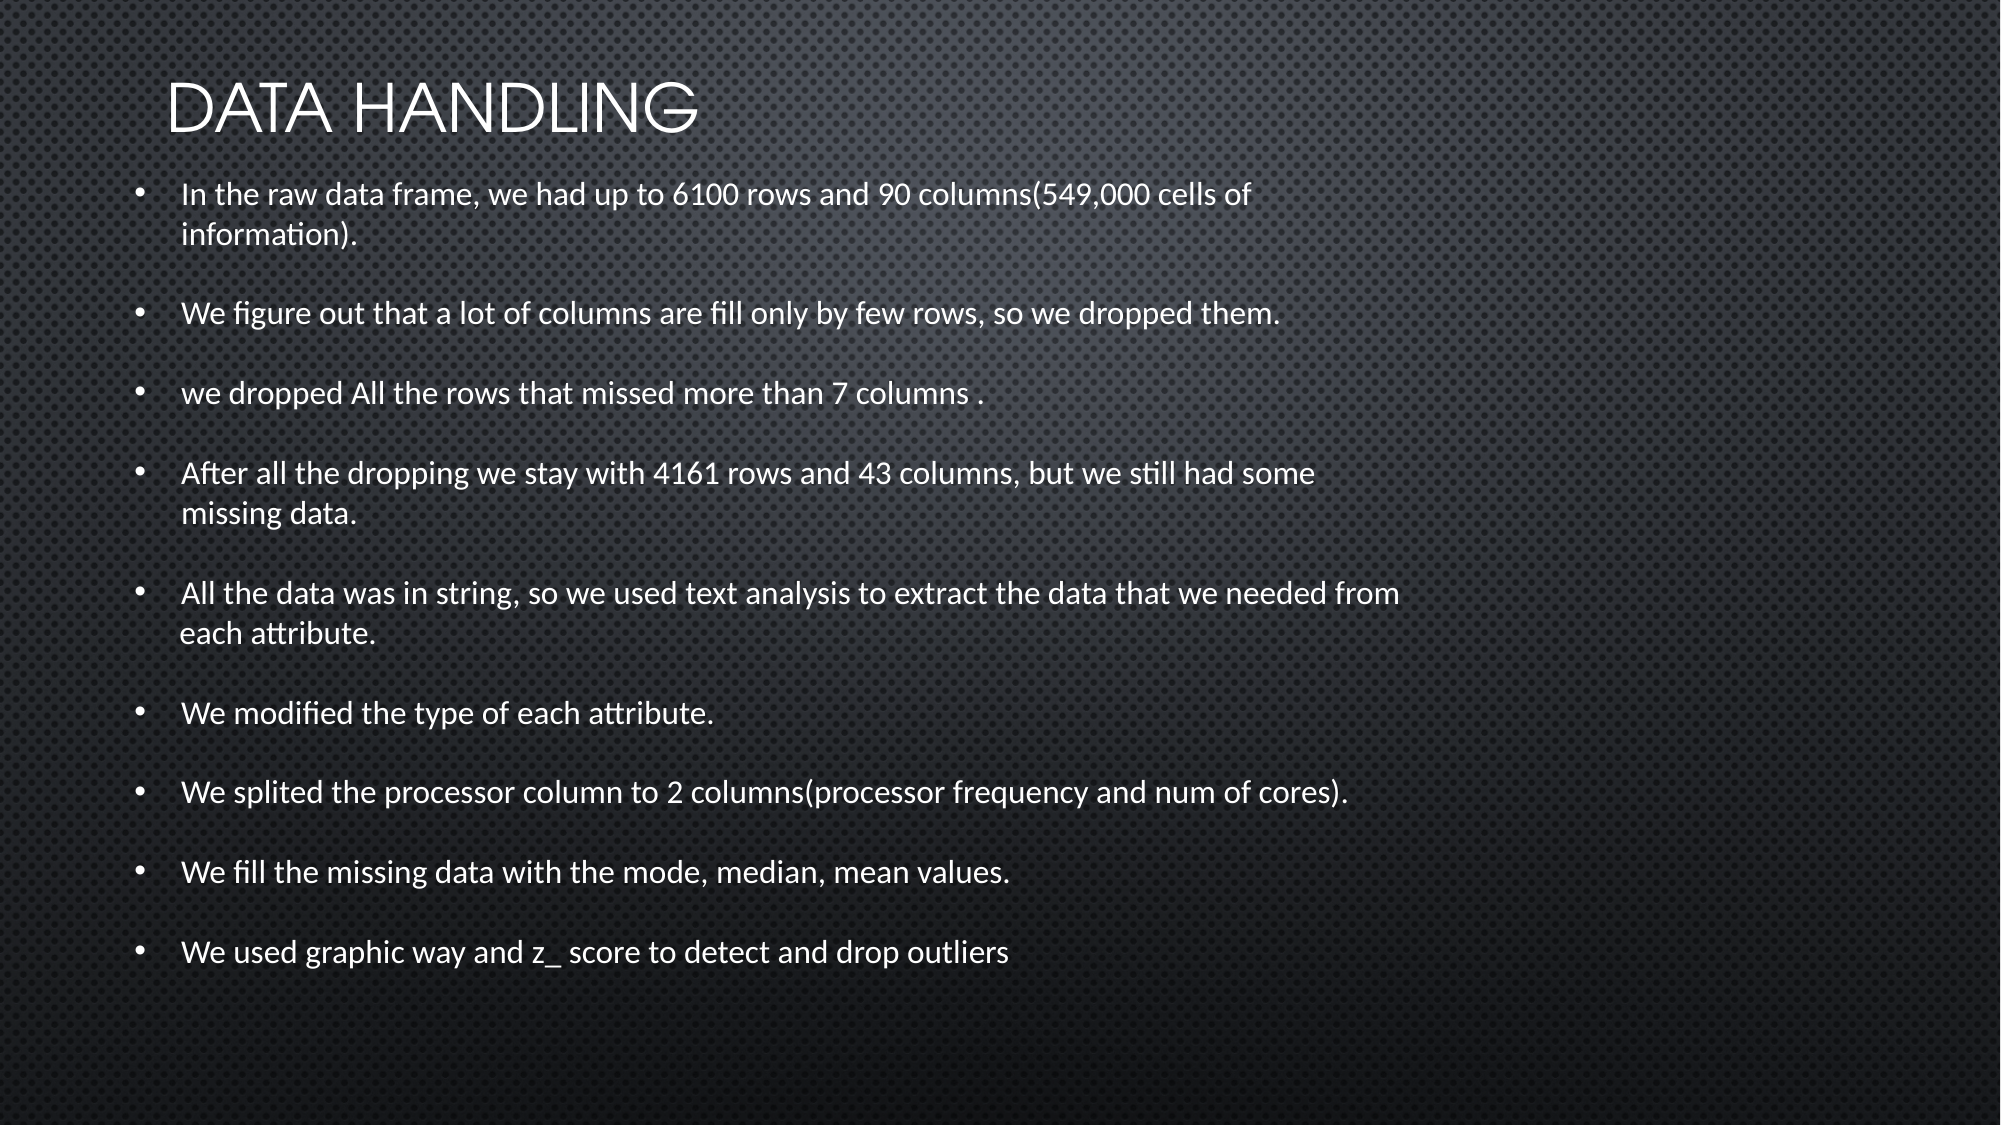

# Data Handling
In the raw data frame, we had up to 6100 rows and 90 columns(549,000 cells of information).

We figure out that a lot of columns are fill only by few rows, so we dropped them.

we dropped All the rows that missed more than 7 columns .

After all the dropping we stay with 4161 rows and 43 columns, but we still had some missing data.

All the data was in string, so we used text analysis to extract the data that we needed from
      each attribute.

We modified the type of each attribute.

We splited the processor column to 2 columns(processor frequency and num of cores).

We fill the missing data with the mode, median, mean values.

We used graphic way and z_ score to detect and drop outliers